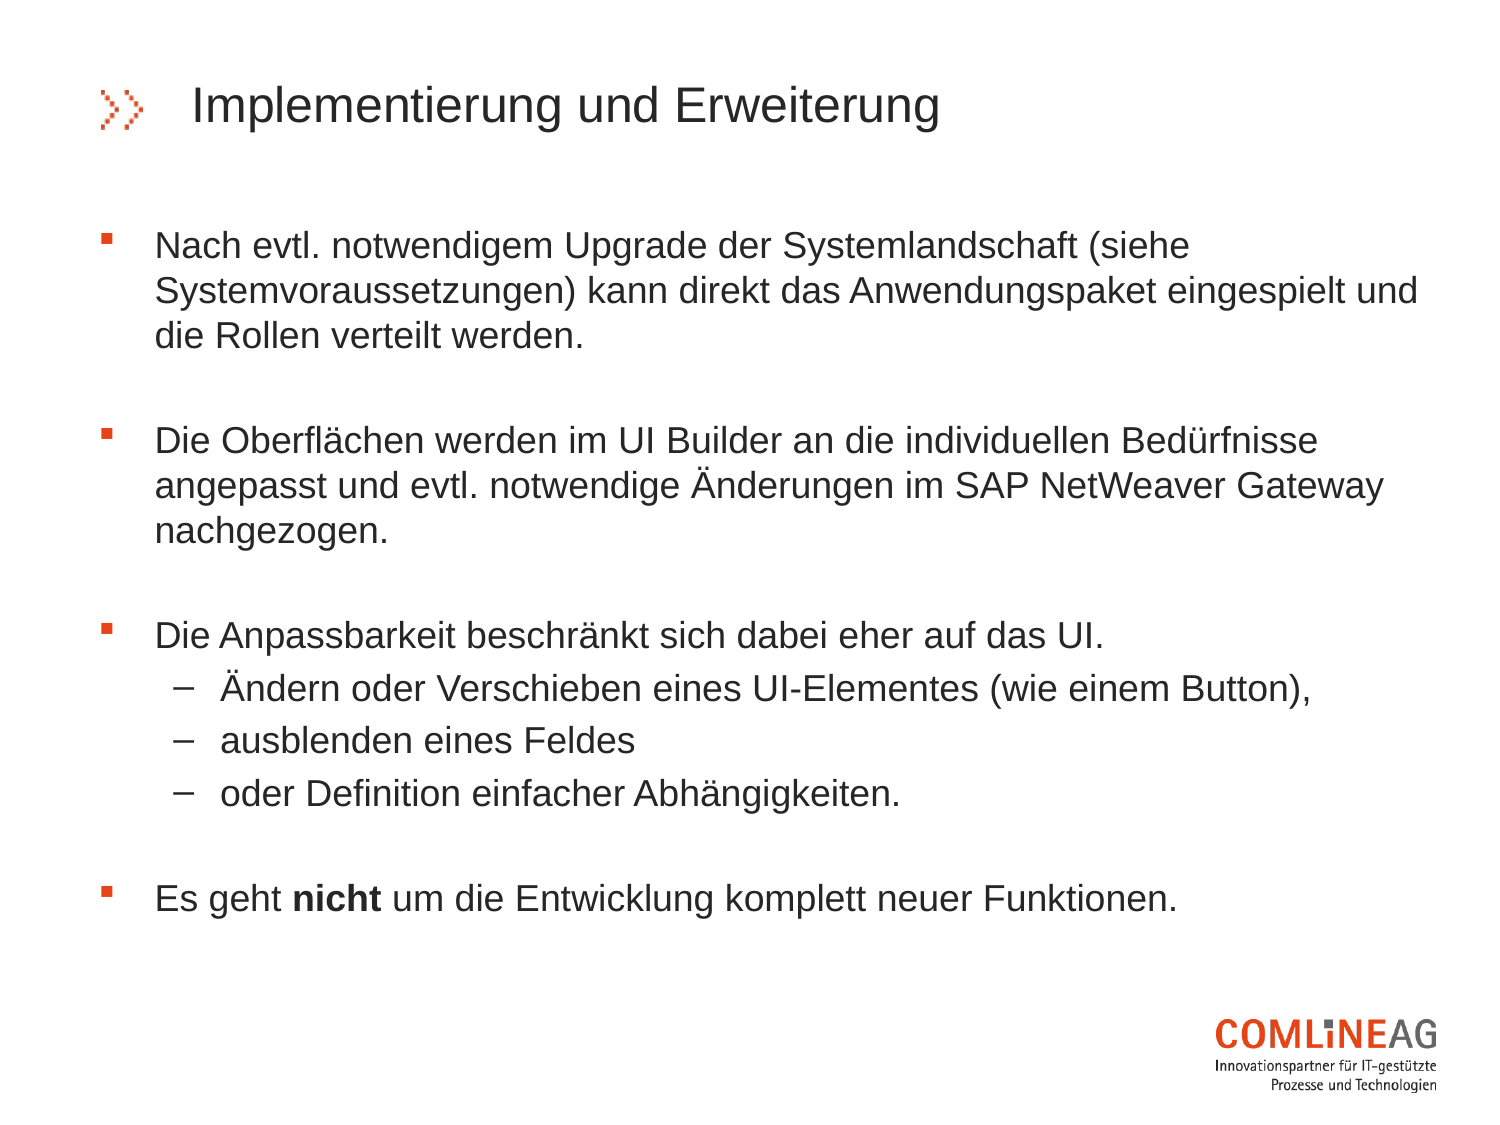

# Implementierung und Erweiterung
Nach evtl. notwendigem Upgrade der Systemlandschaft (siehe Systemvoraussetzungen) kann direkt das Anwendungspaket eingespielt und die Rollen verteilt werden.

Die Oberflächen werden im UI Builder an die individuellen Bedürfnisse angepasst und evtl. notwendige Änderungen im SAP NetWeaver Gateway nachgezogen.

Die Anpassbarkeit beschränkt sich dabei eher auf das UI.
Ändern oder Verschieben eines UI-Elementes (wie einem Button),
ausblenden eines Feldes
oder Definition einfacher Abhängigkeiten.

Es geht nicht um die Entwicklung komplett neuer Funktionen.